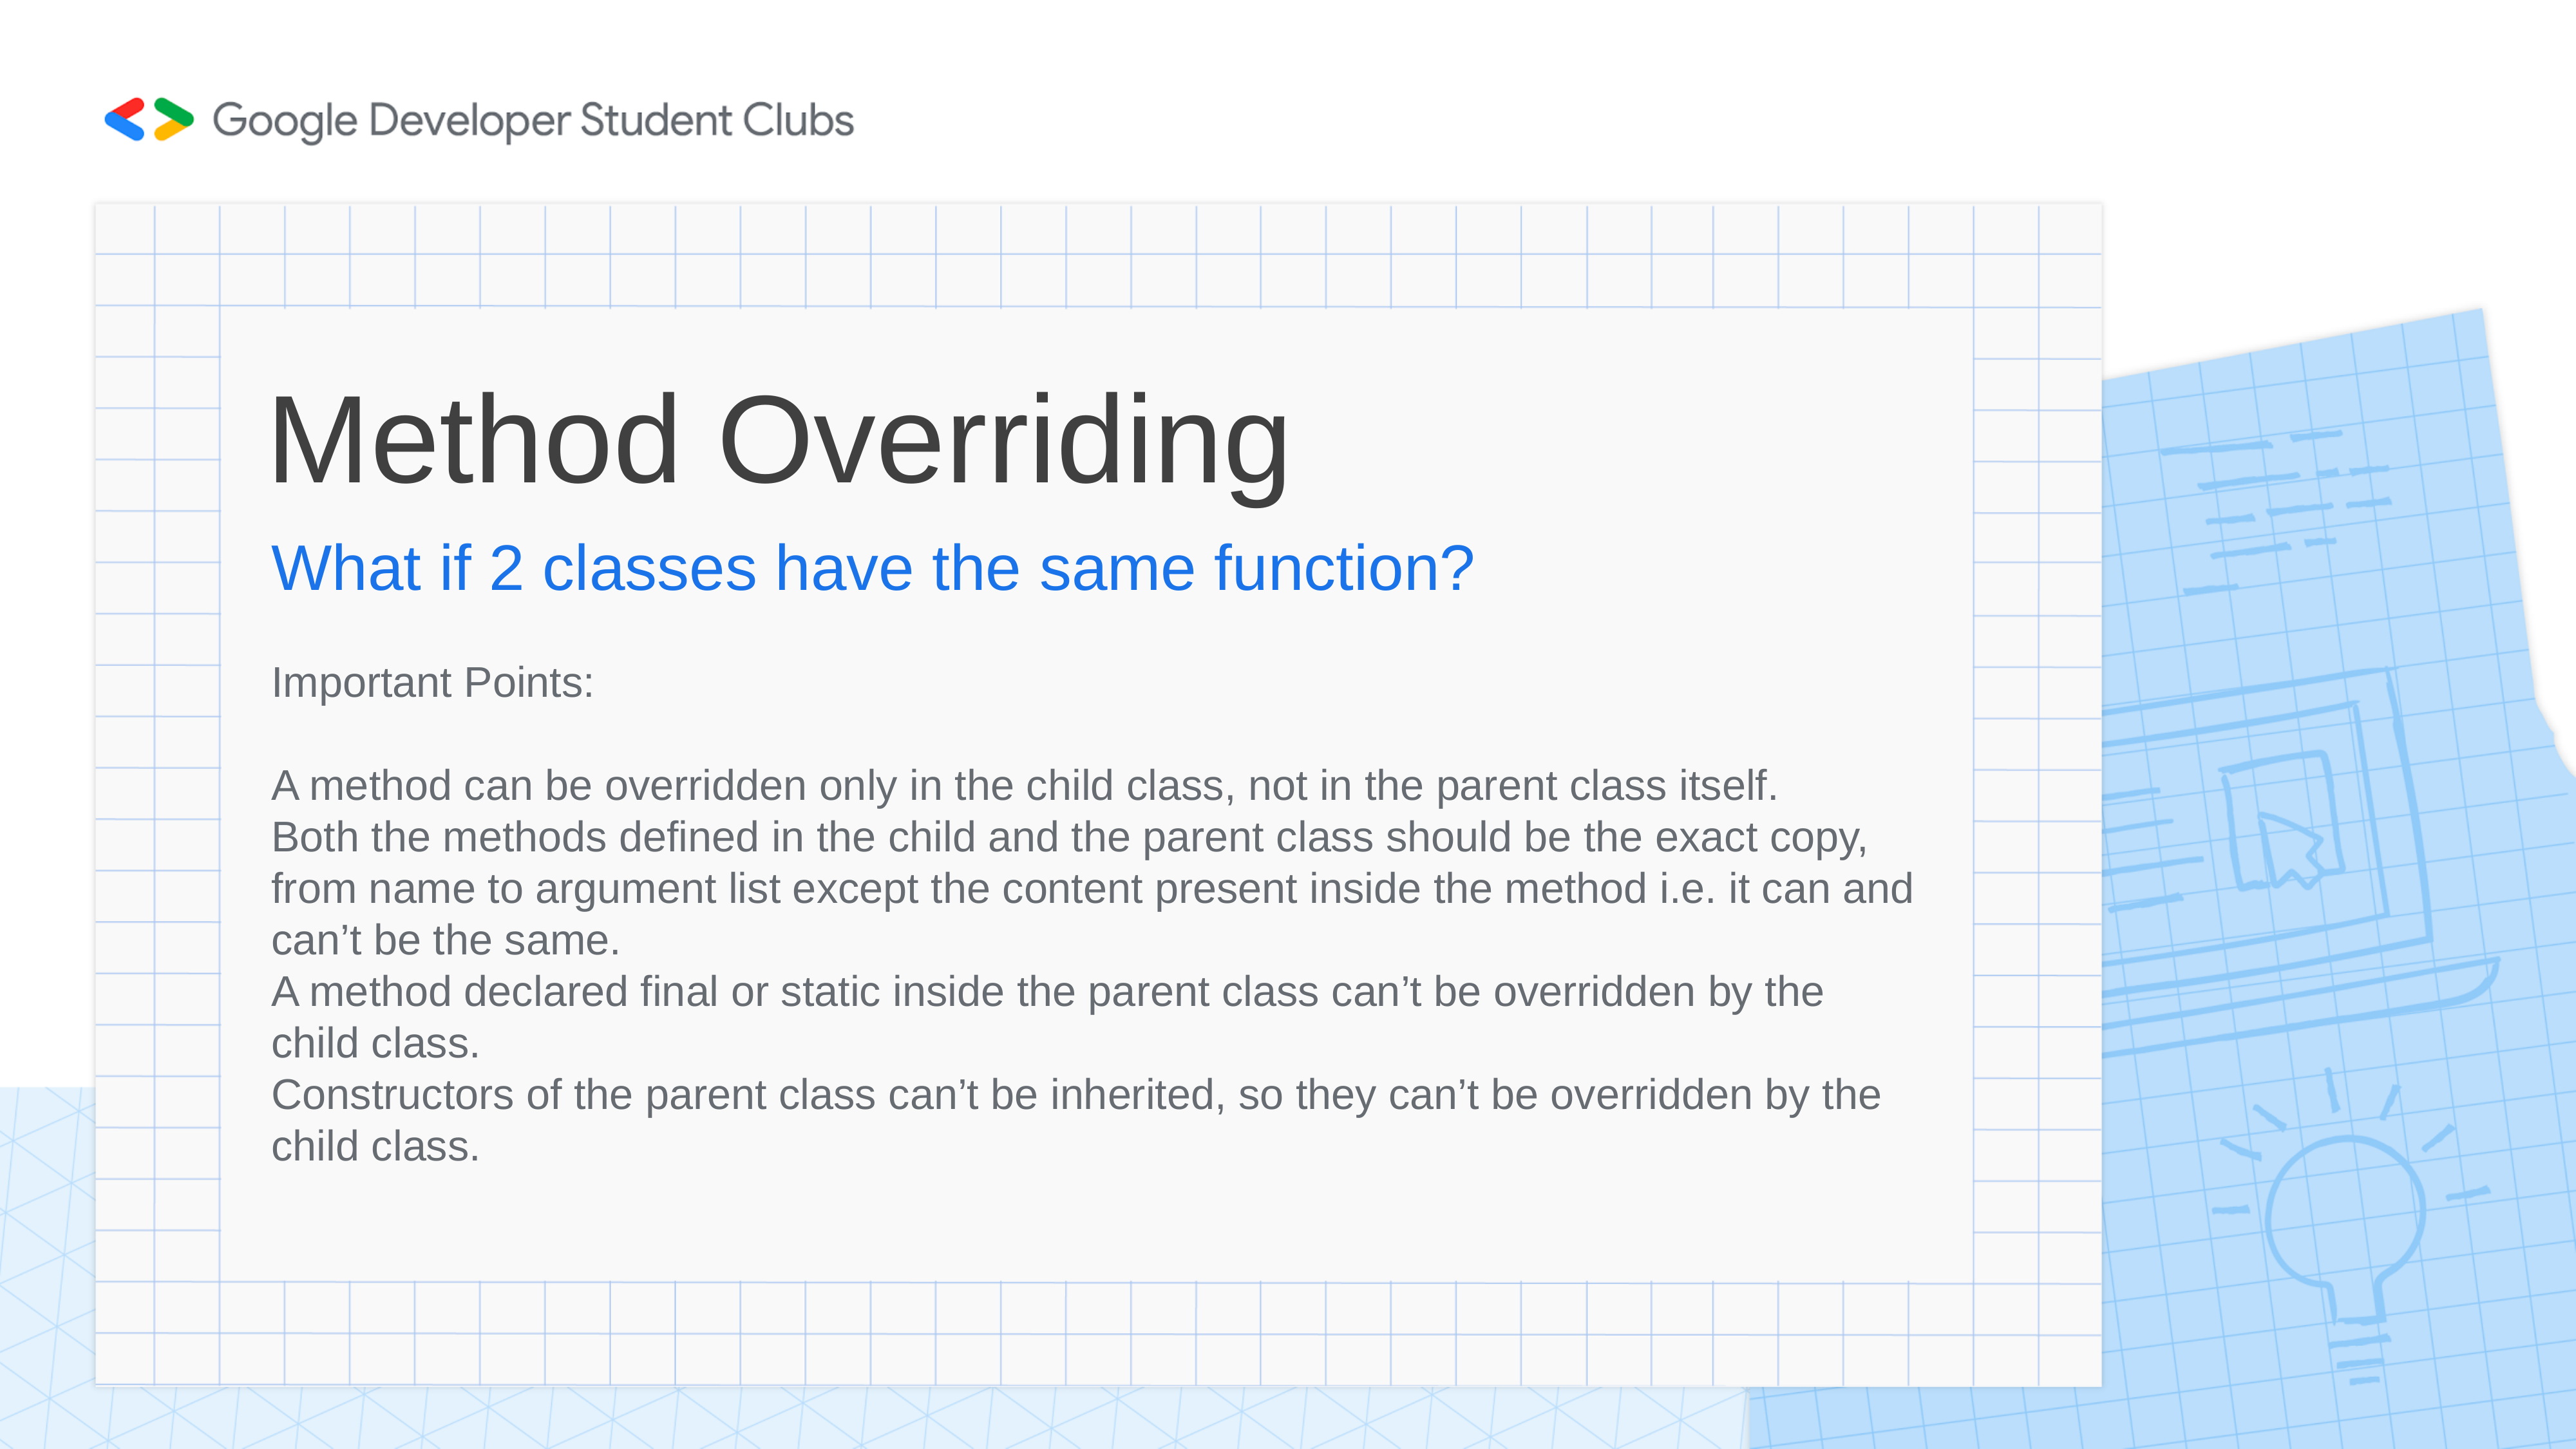

# Method Overriding
What if 2 classes have the same function?
Important Points:

A method can be overridden only in the child class, not in the parent class itself.
Both the methods defined in the child and the parent class should be the exact copy, from name to argument list except the content present inside the method i.e. it can and can’t be the same.
A method declared final or static inside the parent class can’t be overridden by the child class.
Constructors of the parent class can’t be inherited, so they can’t be overridden by the child class.